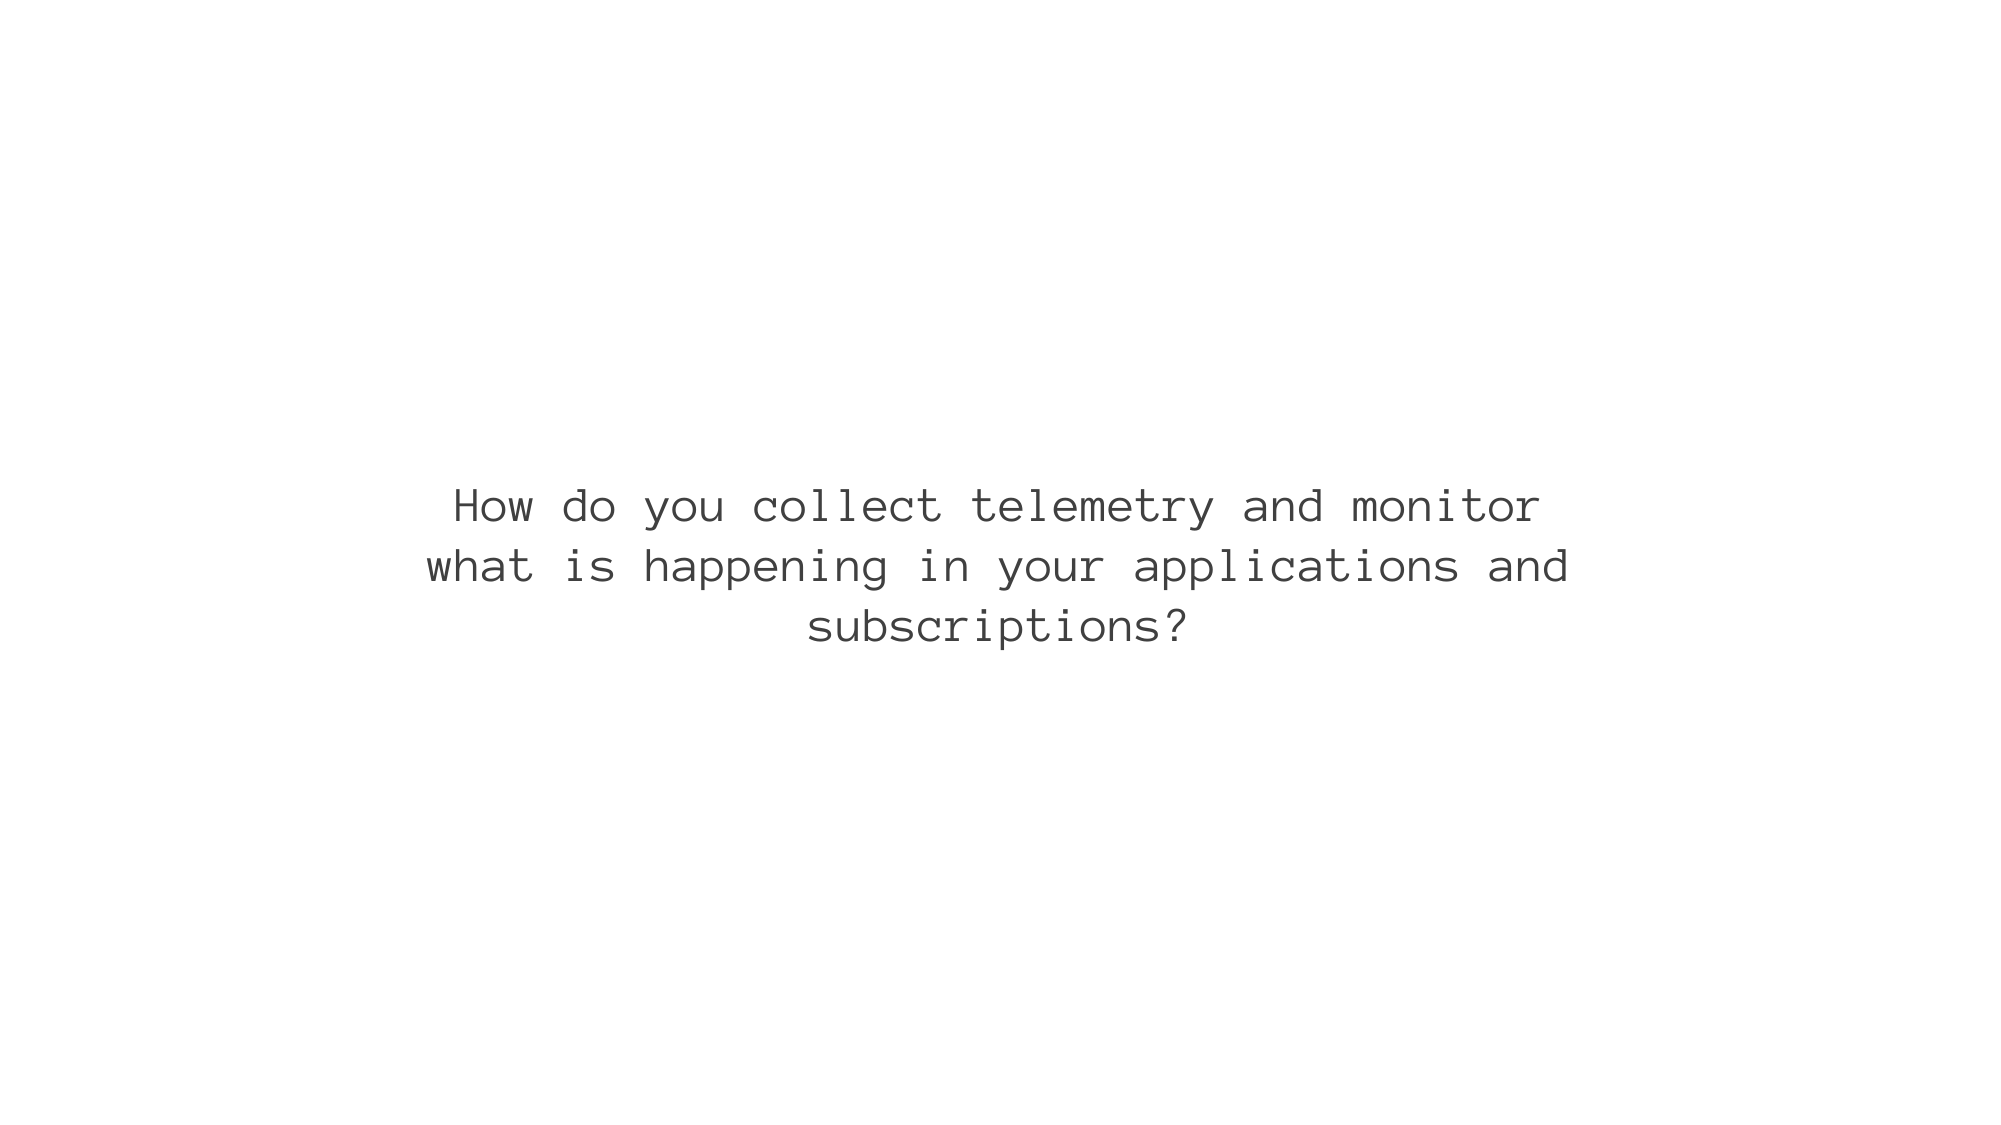

How do you collect telemetry and monitor what is happening in your applications and subscriptions?